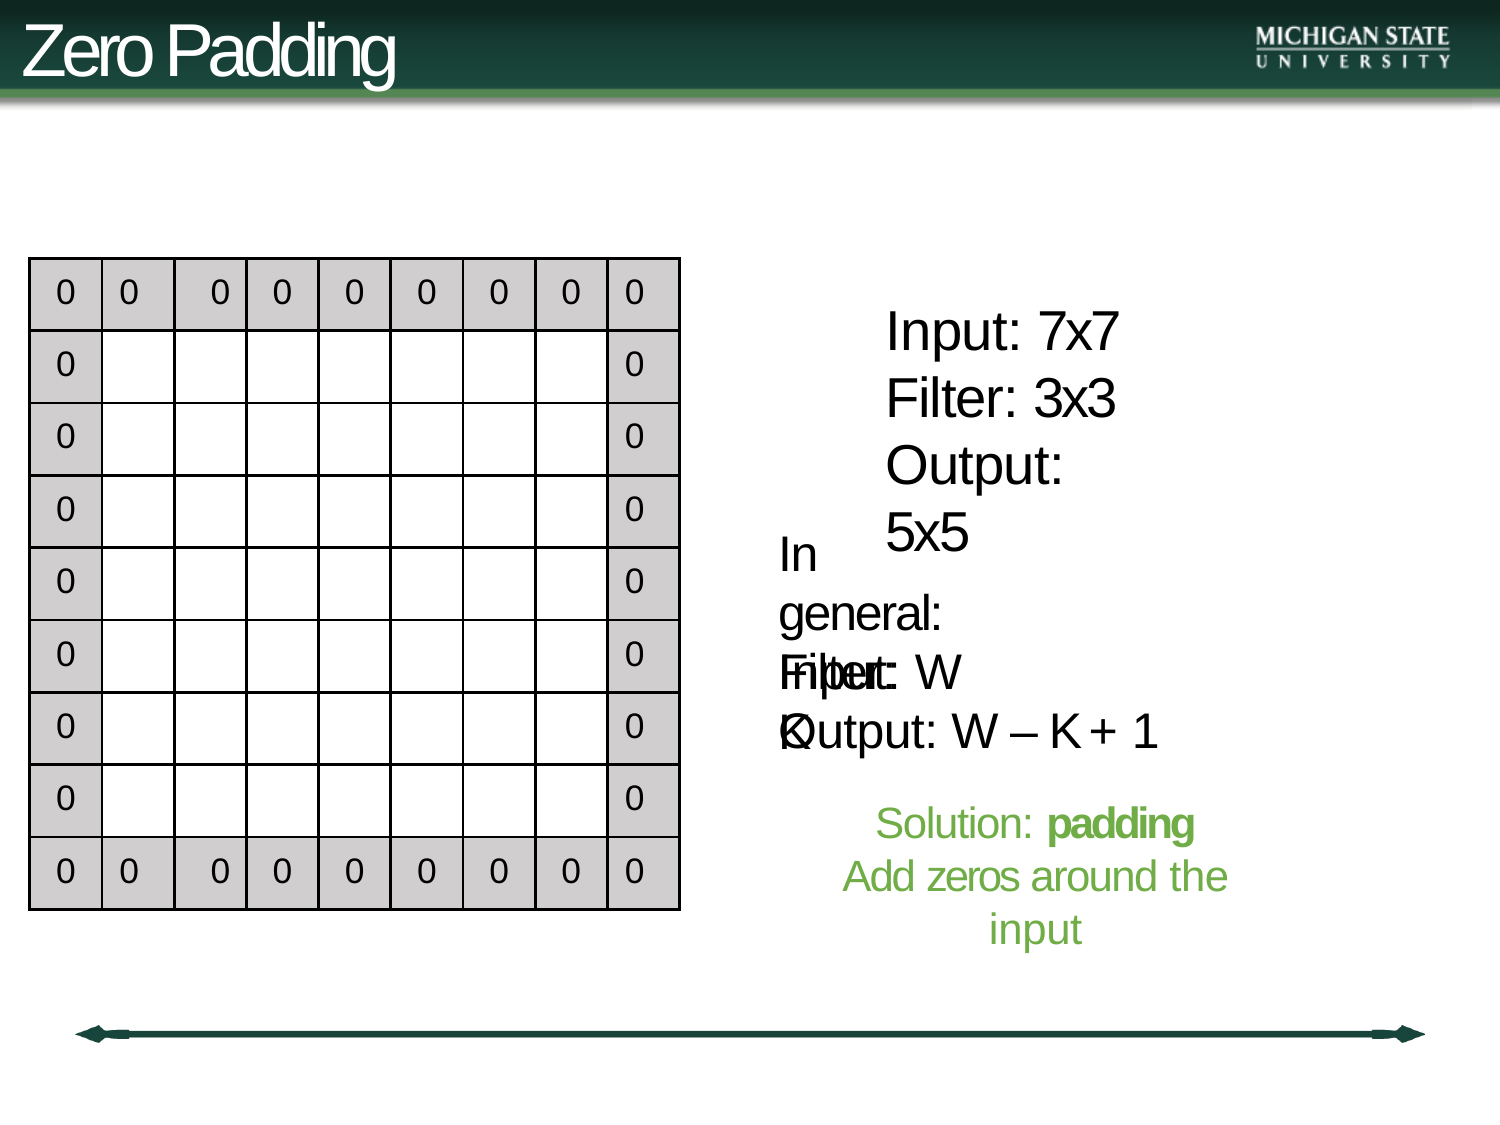

# Zero Padding
| 0 | 0 | 0 | 0 | 0 | 0 | 0 | 0 | 0 |
| --- | --- | --- | --- | --- | --- | --- | --- | --- |
| 0 |  |  |  |  |  |  |  | 0 |
| 0 |  |  |  |  |  |  |  | 0 |
| 0 |  |  |  |  |  |  |  | 0 |
| 0 |  |  |  |  |  |  |  | 0 |
| 0 |  |  |  |  |  |  |  | 0 |
| 0 |  |  |  |  |  |  |  | 0 |
| 0 |  |  |  |  |  |  |  | 0 |
| 0 | 0 | 0 | 0 | 0 | 0 | 0 | 0 | 0 |
Input: 7x7  Filter: 3x3  Output: 5x5
In general:  Input: W
Filter: K
Output: W – K + 1
Solution: padding
Add zeros around the input